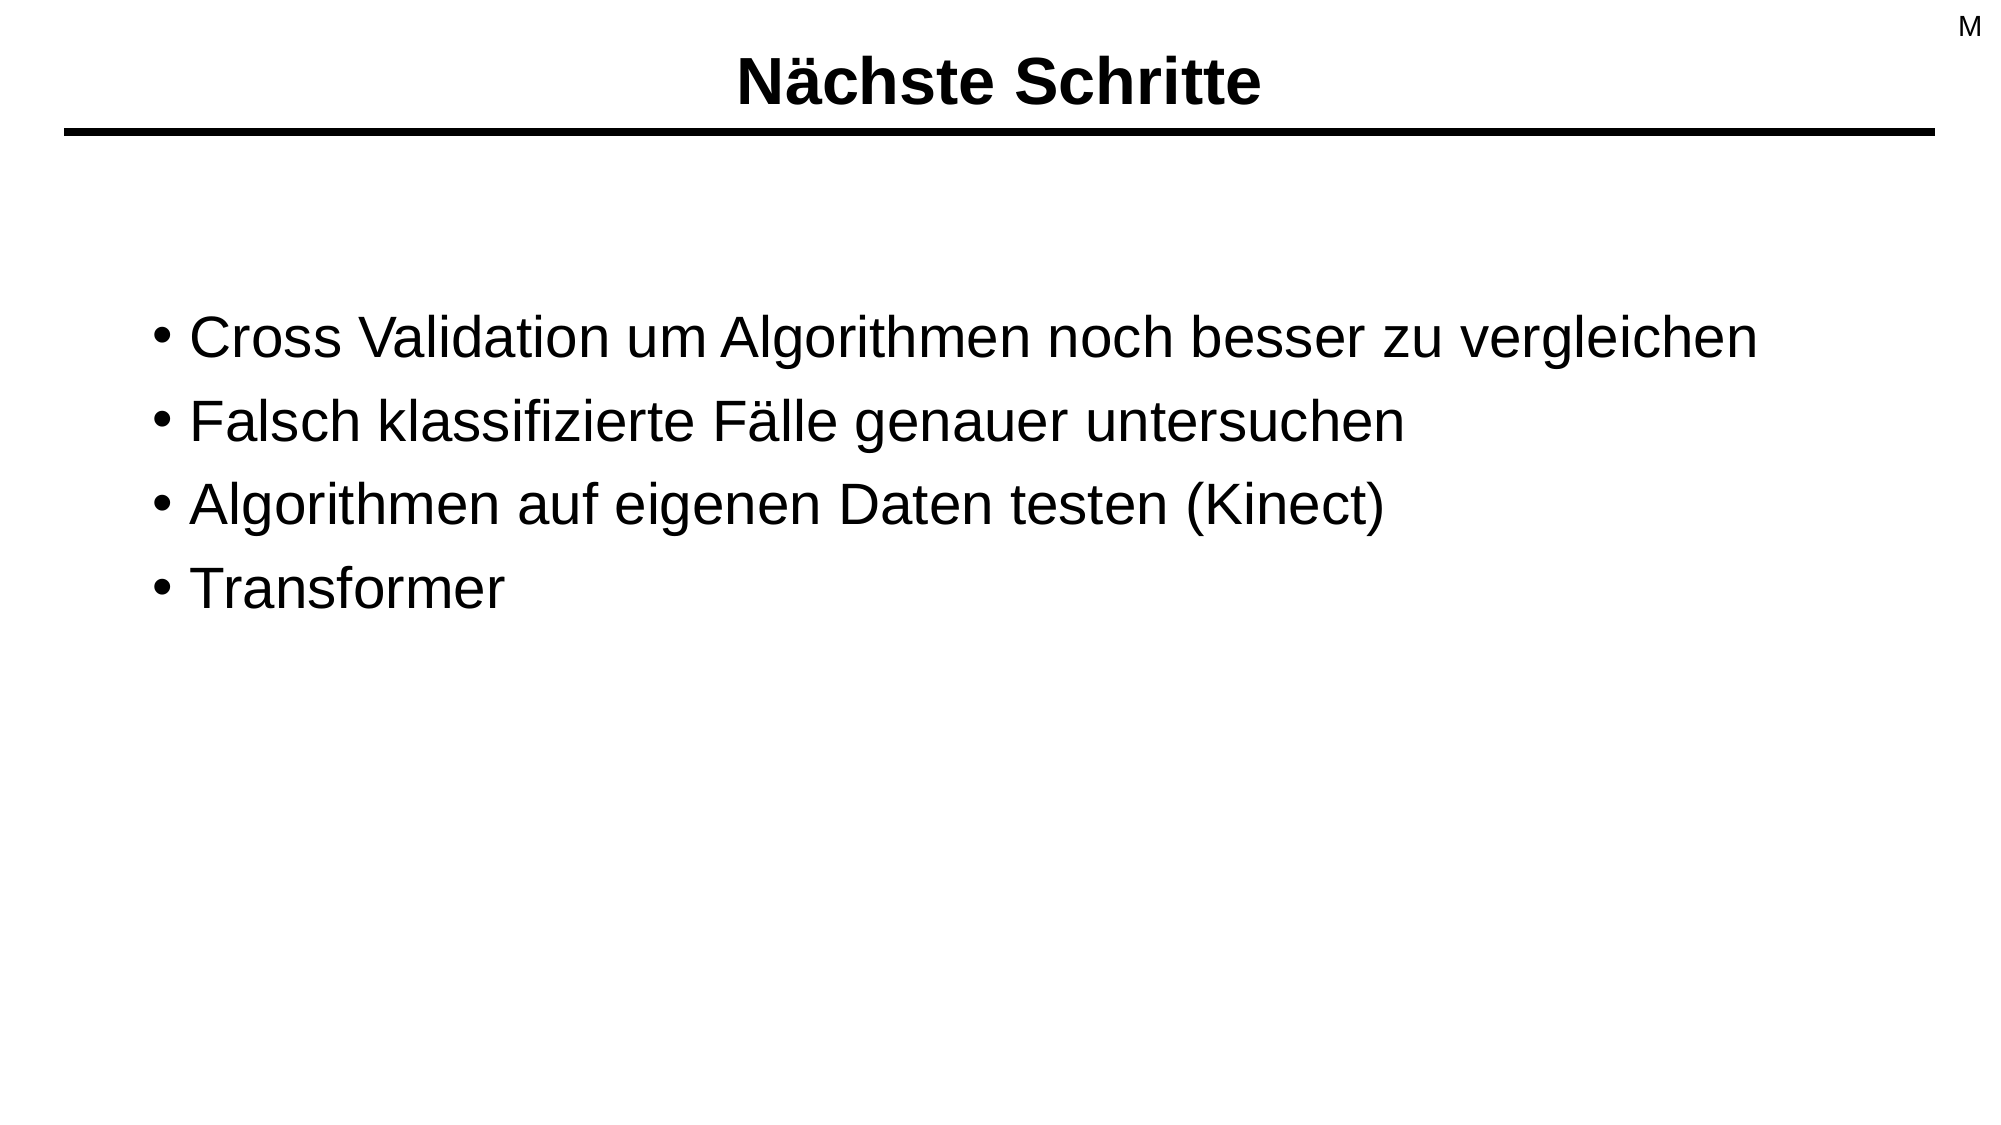

M
# Nächste Schritte
Cross Validation um Algorithmen noch besser zu vergleichen
Falsch klassifizierte Fälle genauer untersuchen
Algorithmen auf eigenen Daten testen (Kinect)
Transformer